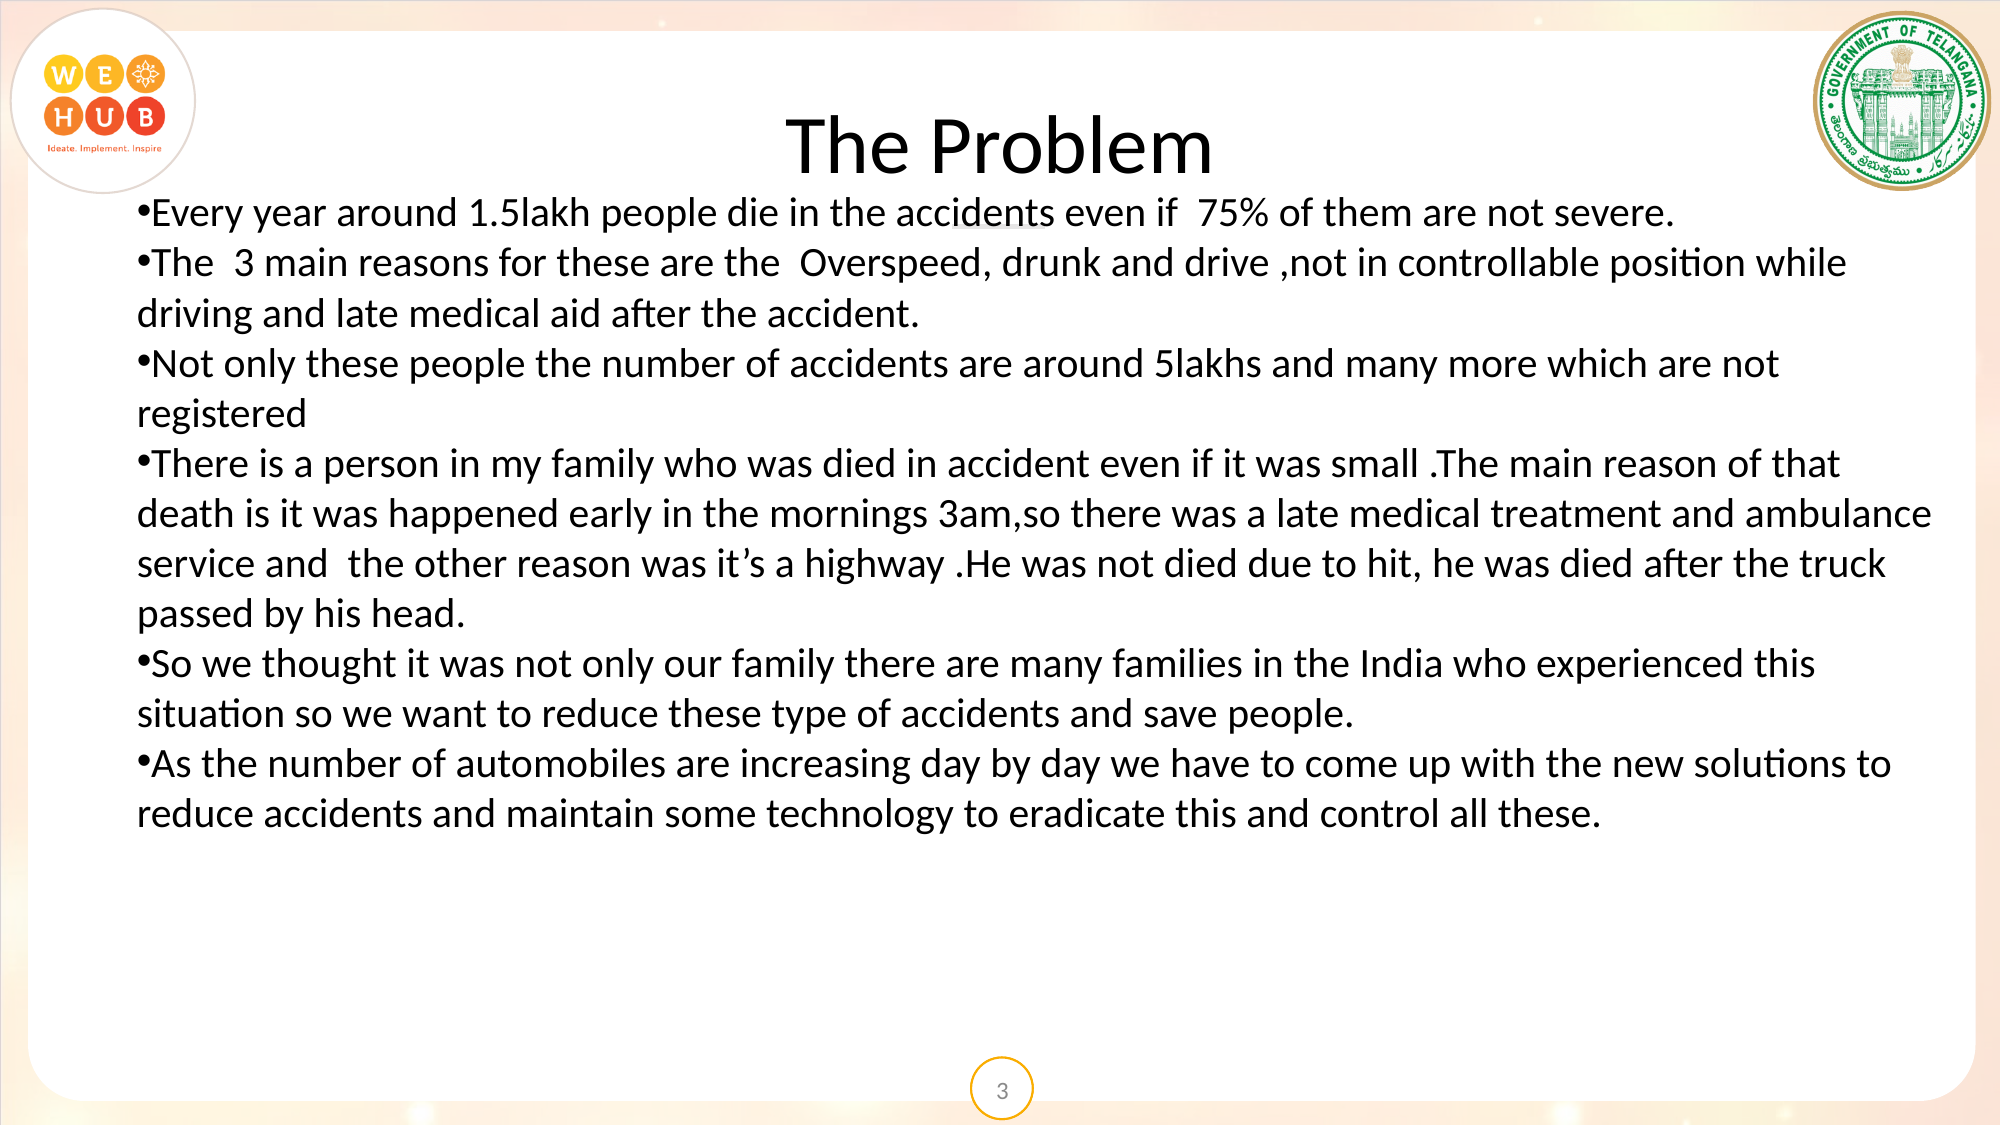

The Problem
Every year around 1.5lakh people die in the accidents even if  75% of them are not severe.
The  3 main reasons for these are the  Overspeed, drunk and drive ,not in controllable position while driving and late medical aid after the accident.
Not only these people the number of accidents are around 5lakhs and many more which are not registered
There is a person in my family who was died in accident even if it was small .The main reason of that death is it was happened early in the mornings 3am,so there was a late medical treatment and ambulance service and  the other reason was it’s a highway .He was not died due to hit, he was died after the truck passed by his head.
So we thought it was not only our family there are many families in the India who experienced this situation so we want to reduce these type of accidents and save people.
As the number of automobiles are increasing day by day we have to come up with the new solutions to reduce accidents and maintain some technology to eradicate this and control all these.